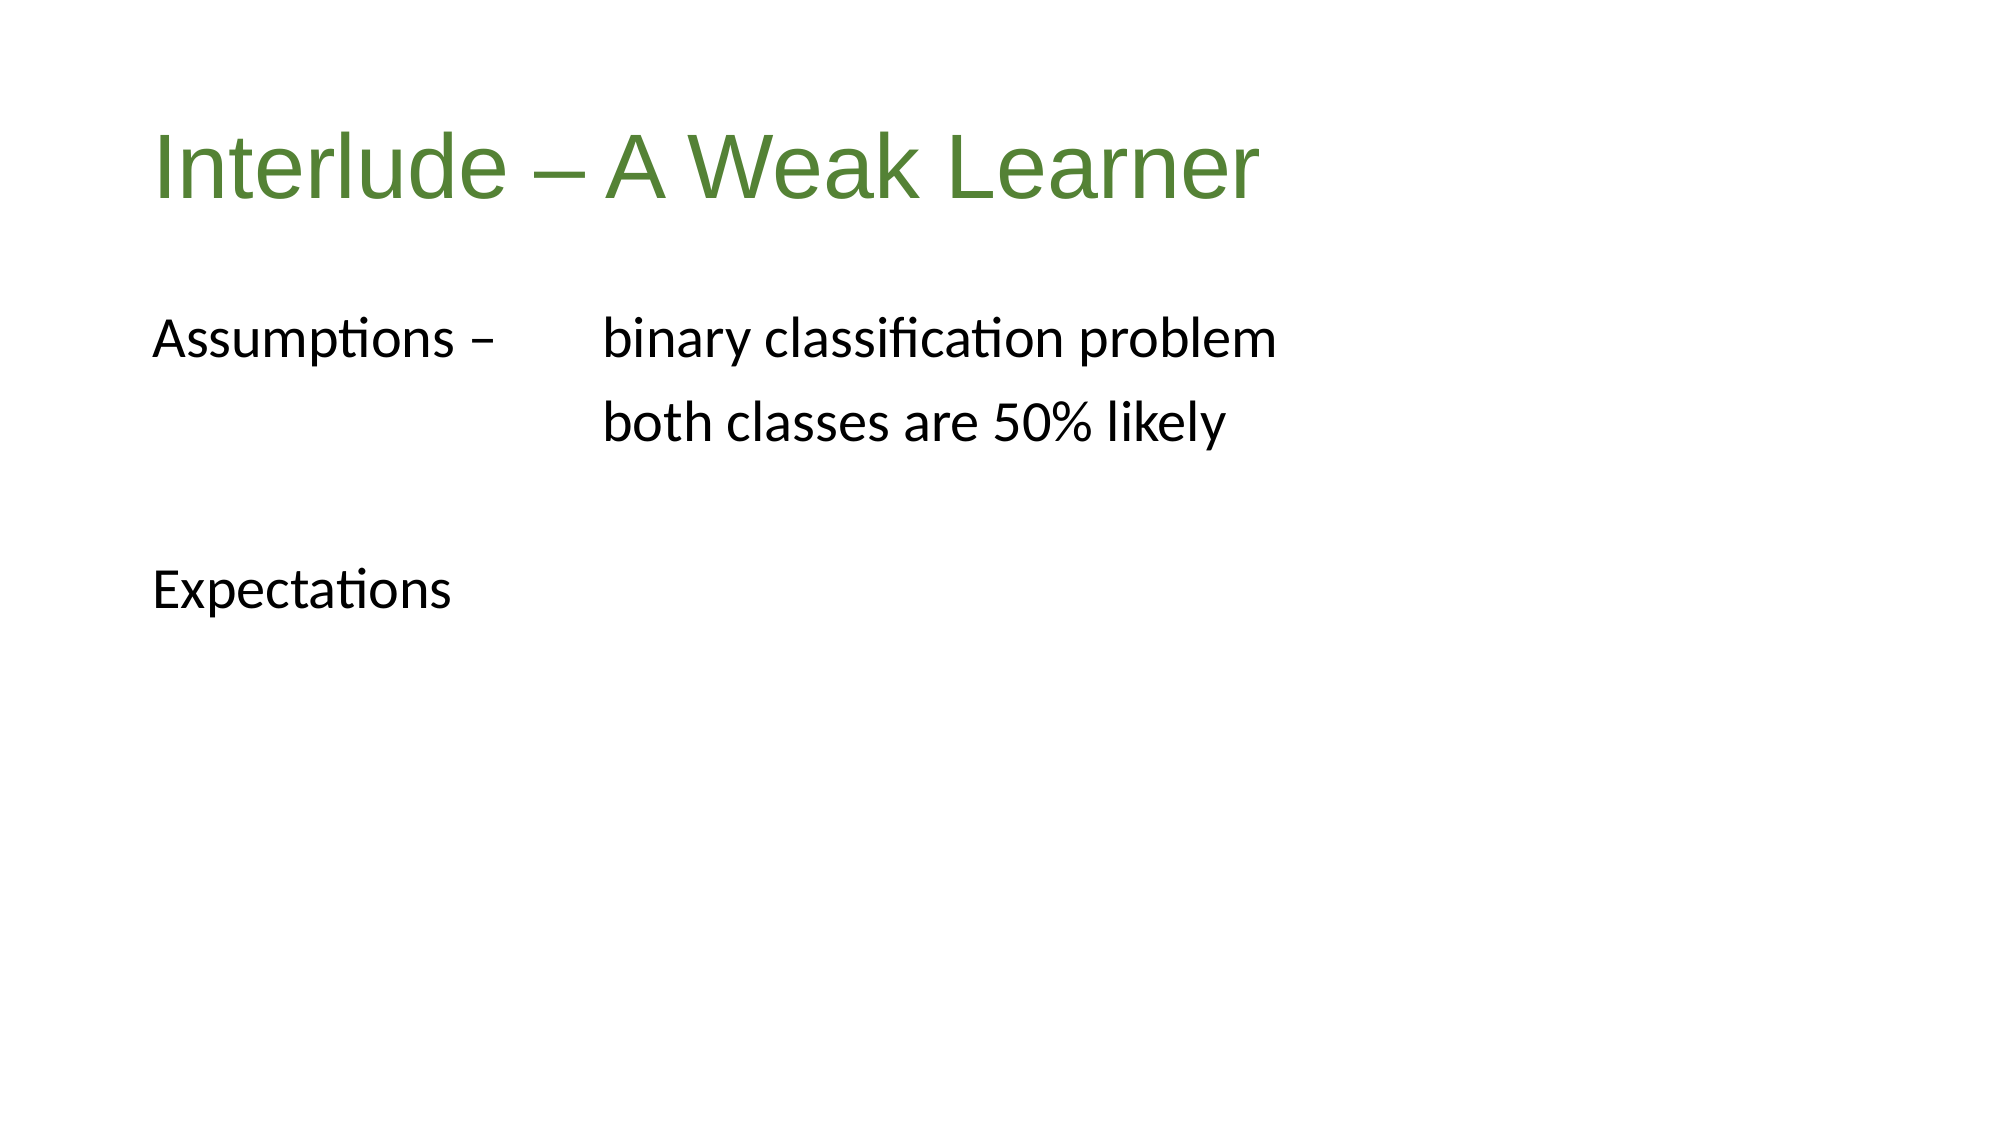

# Interlude – A Weak Learner
Assumptions – 	binary classification problem
			both classes are 50% likely

Expectations